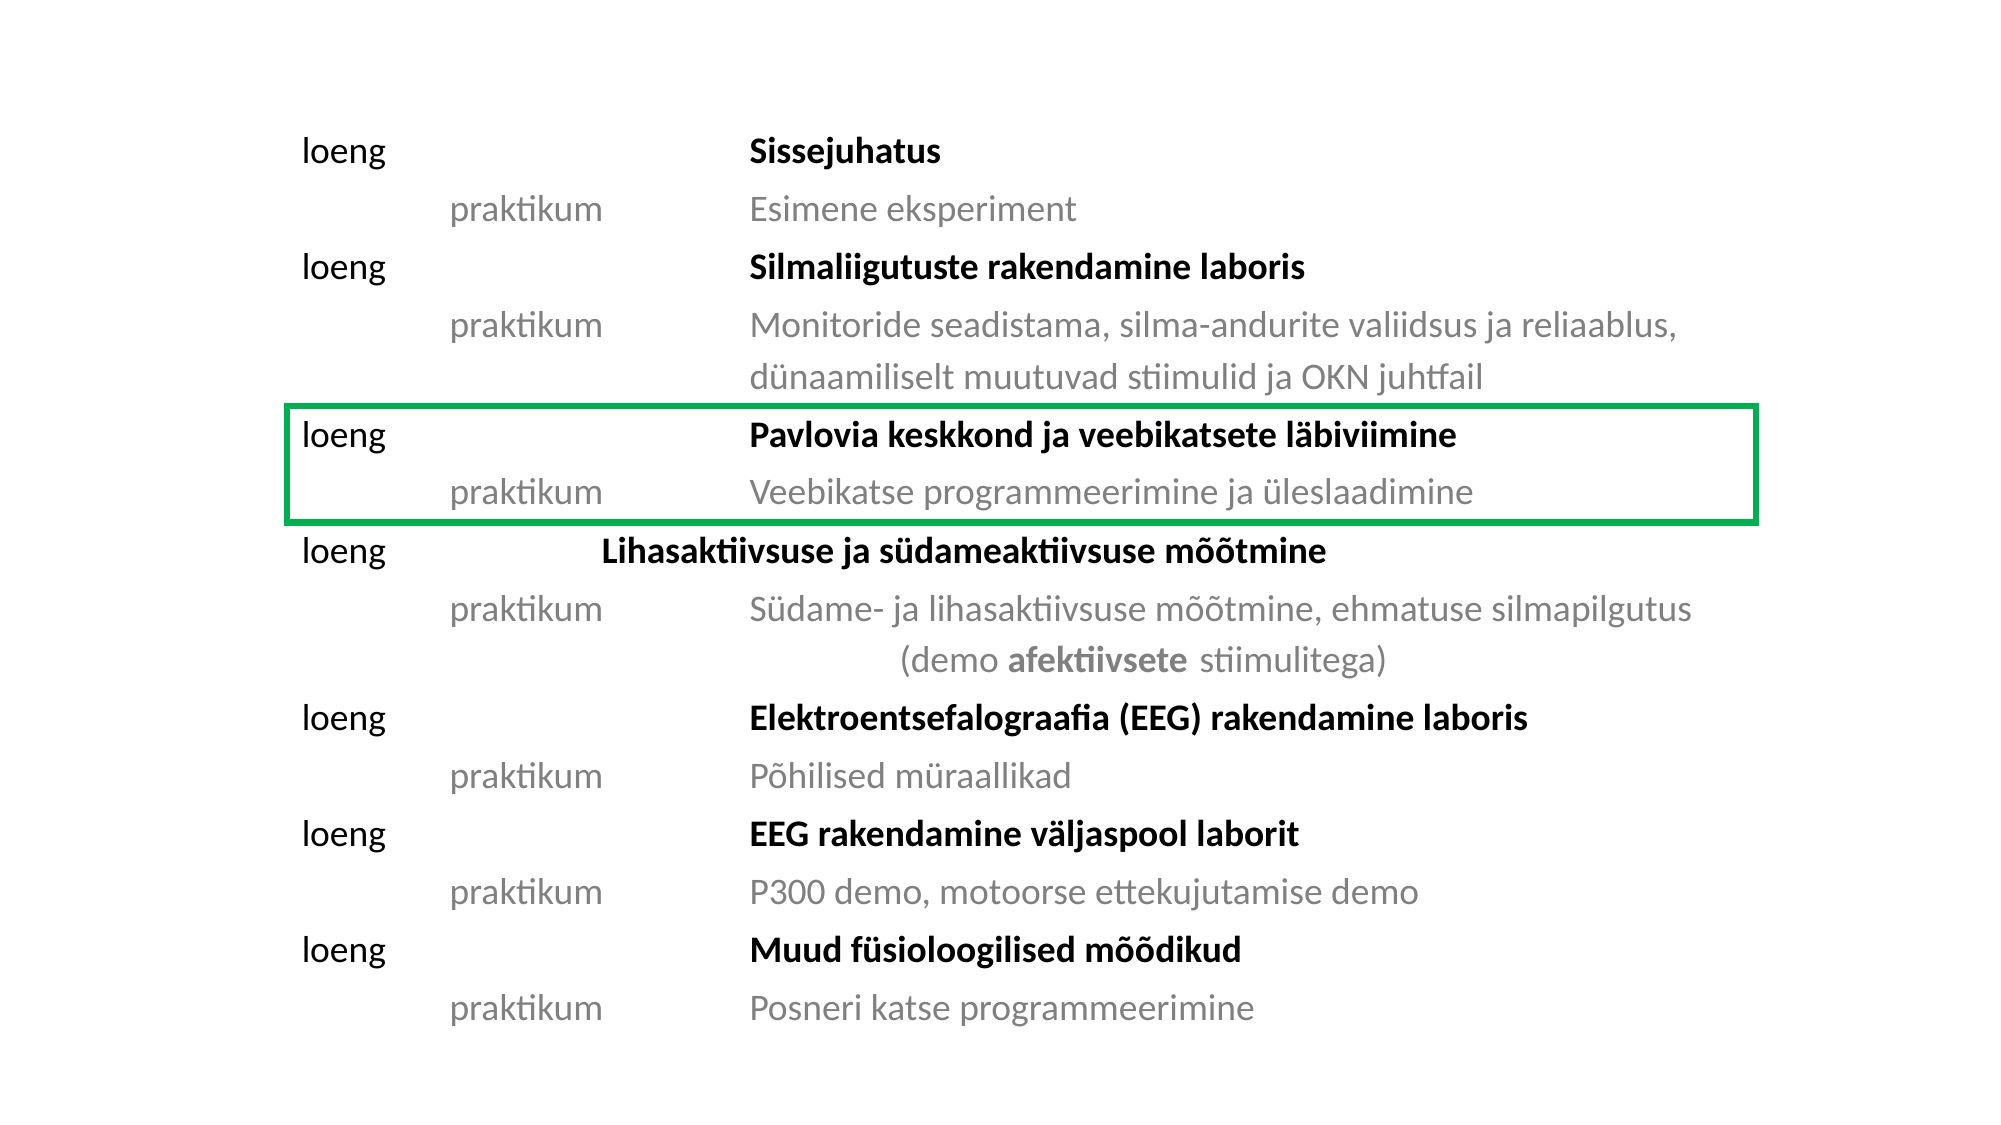

loeng 			Sissejuhatus
	praktikum	Esimene eksperiment
loeng			Silmaliigutuste rakendamine laboris
	praktikum	Monitoride seadistama, silma-andurite valiidsus ja reliaablus, 		dünaamiliselt muutuvad stiimulid ja OKN juhtfail
loeng			Pavlovia keskkond ja veebikatsete läbiviimine
	praktikum	Veebikatse programmeerimine ja üleslaadimine
loeng		Lihasaktiivsuse ja südameaktiivsuse mõõtmine
	praktikum	Südame- ja lihasaktiivsuse mõõtmine, ehmatuse silmapilgutus 			(demo afektiivsete 	stiimulitega)
loeng			Elektroentsefalograafia (EEG) rakendamine laboris
	praktikum	Põhilised müraallikad
loeng			EEG rakendamine väljaspool laborit
	praktikum	P300 demo, motoorse ettekujutamise demo
loeng 			Muud füsioloogilised mõõdikud
	praktikum 	Posneri katse programmeerimine